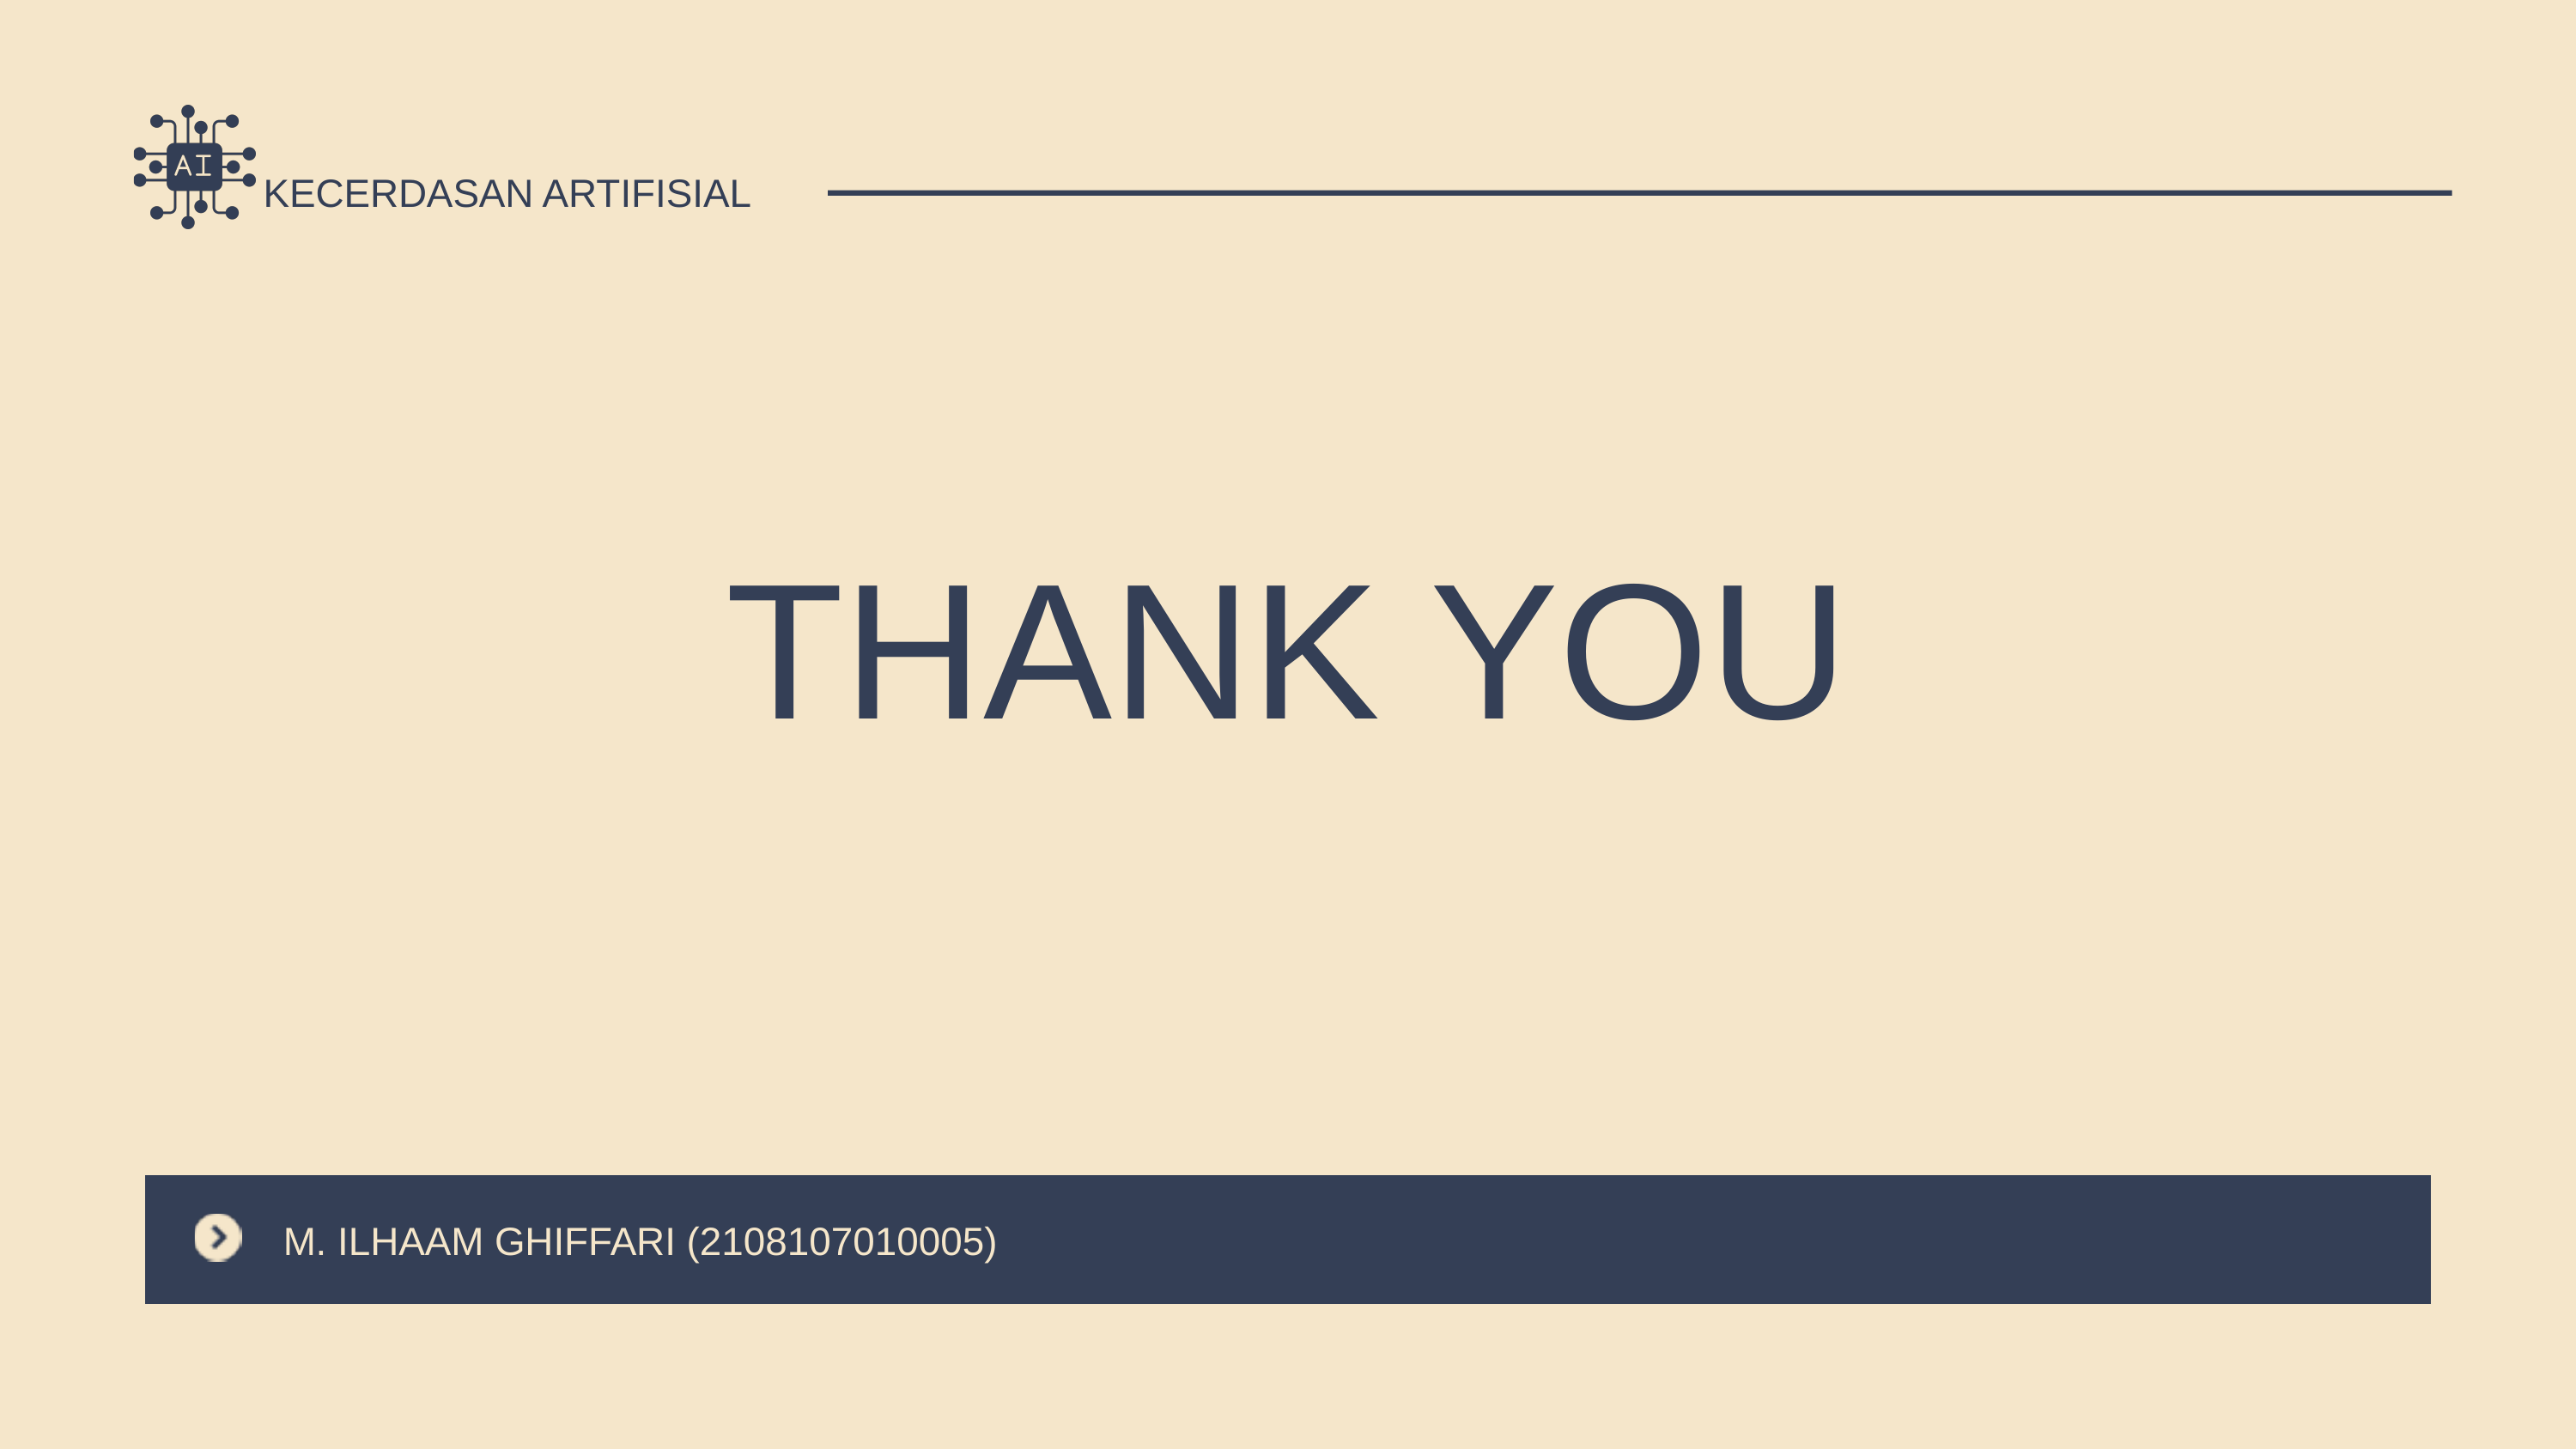

KECERDASAN ARTIFISIAL

THANK YOU

M. ILHAAM GHIFFARI (2108107010005)